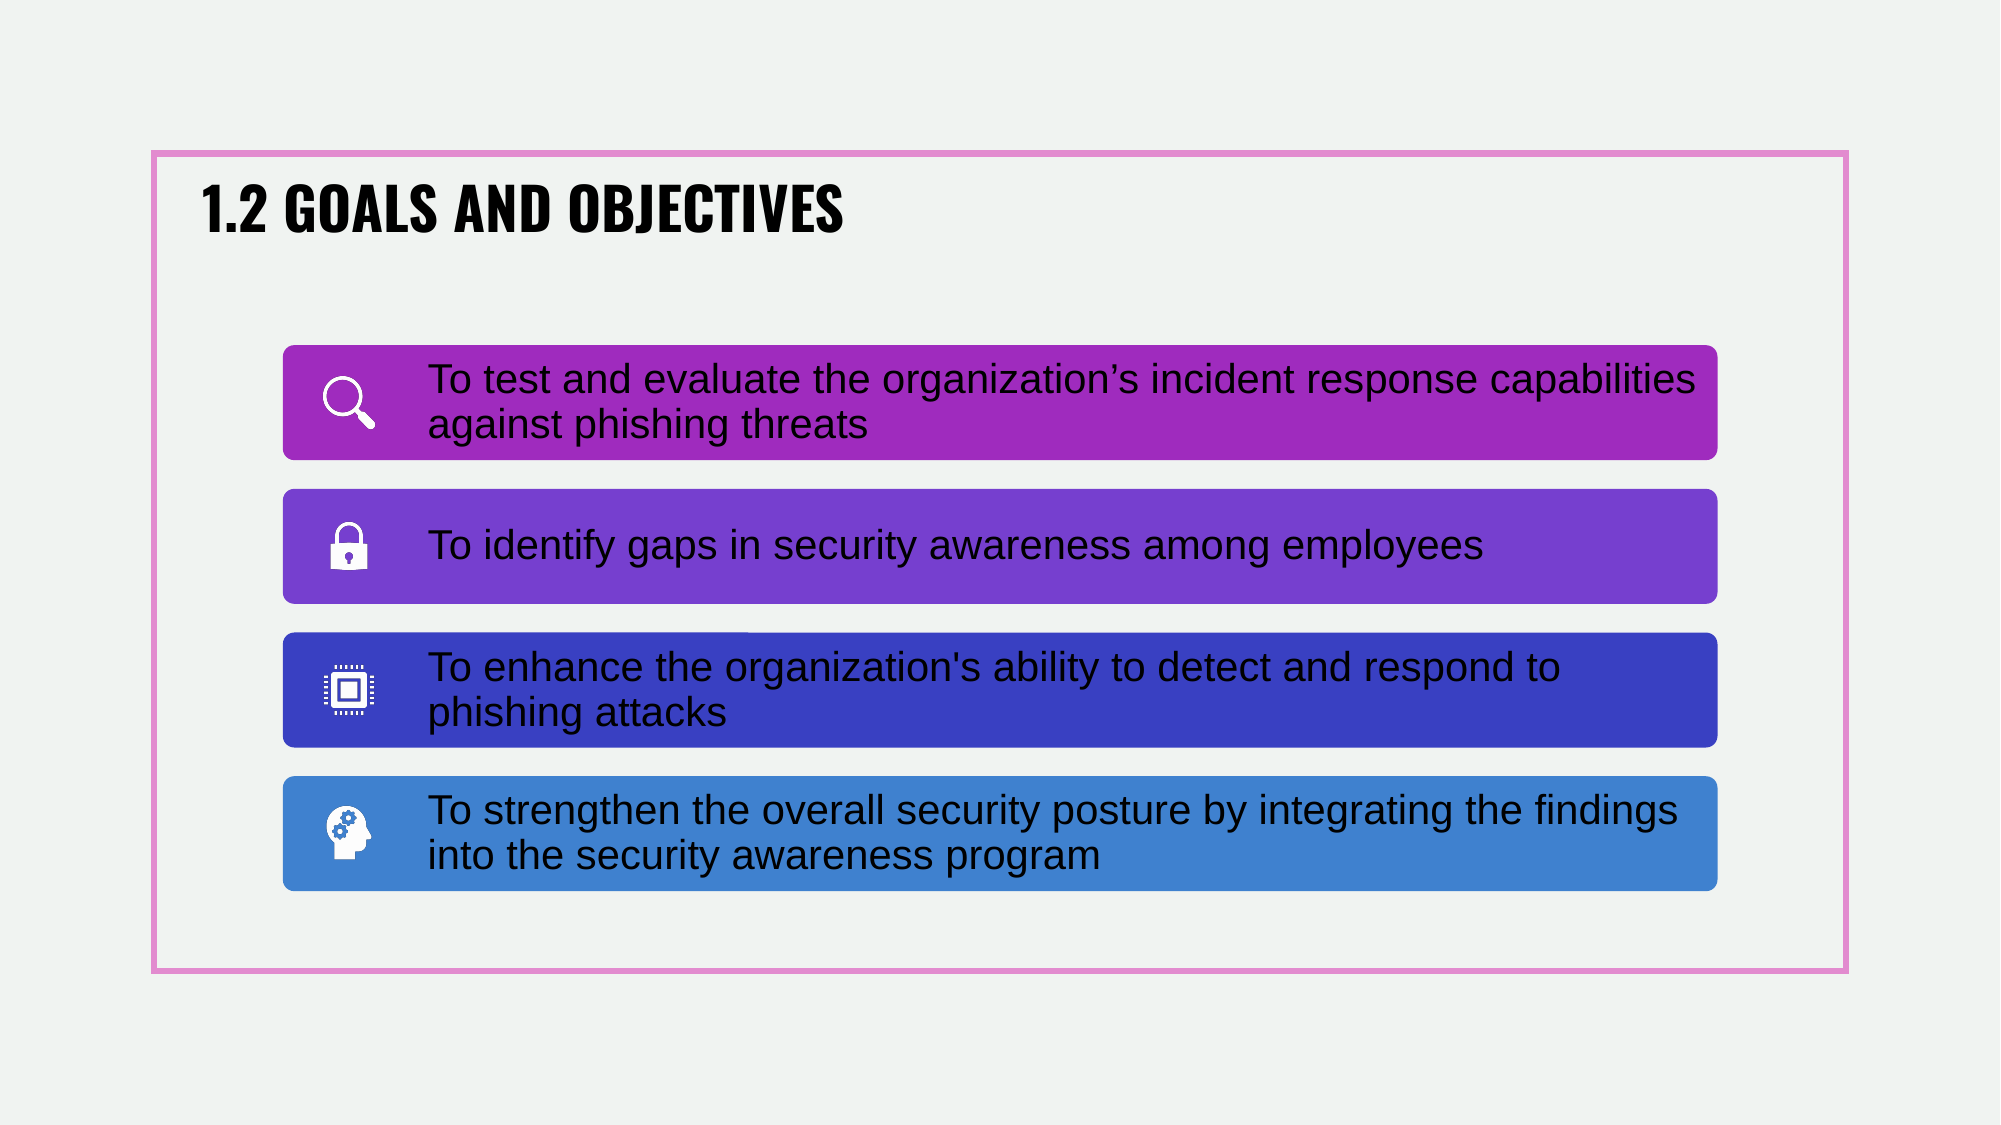

1.2 GOALS AND OBJECTIVES

To test and evaluate the organization’s incident response capabilities against phishing threats

To identify gaps in security awareness among employees

To enhance the organization's ability to detect and respond to phishing attacks

To strengthen the overall security posture by integrating the findings into the security awareness program